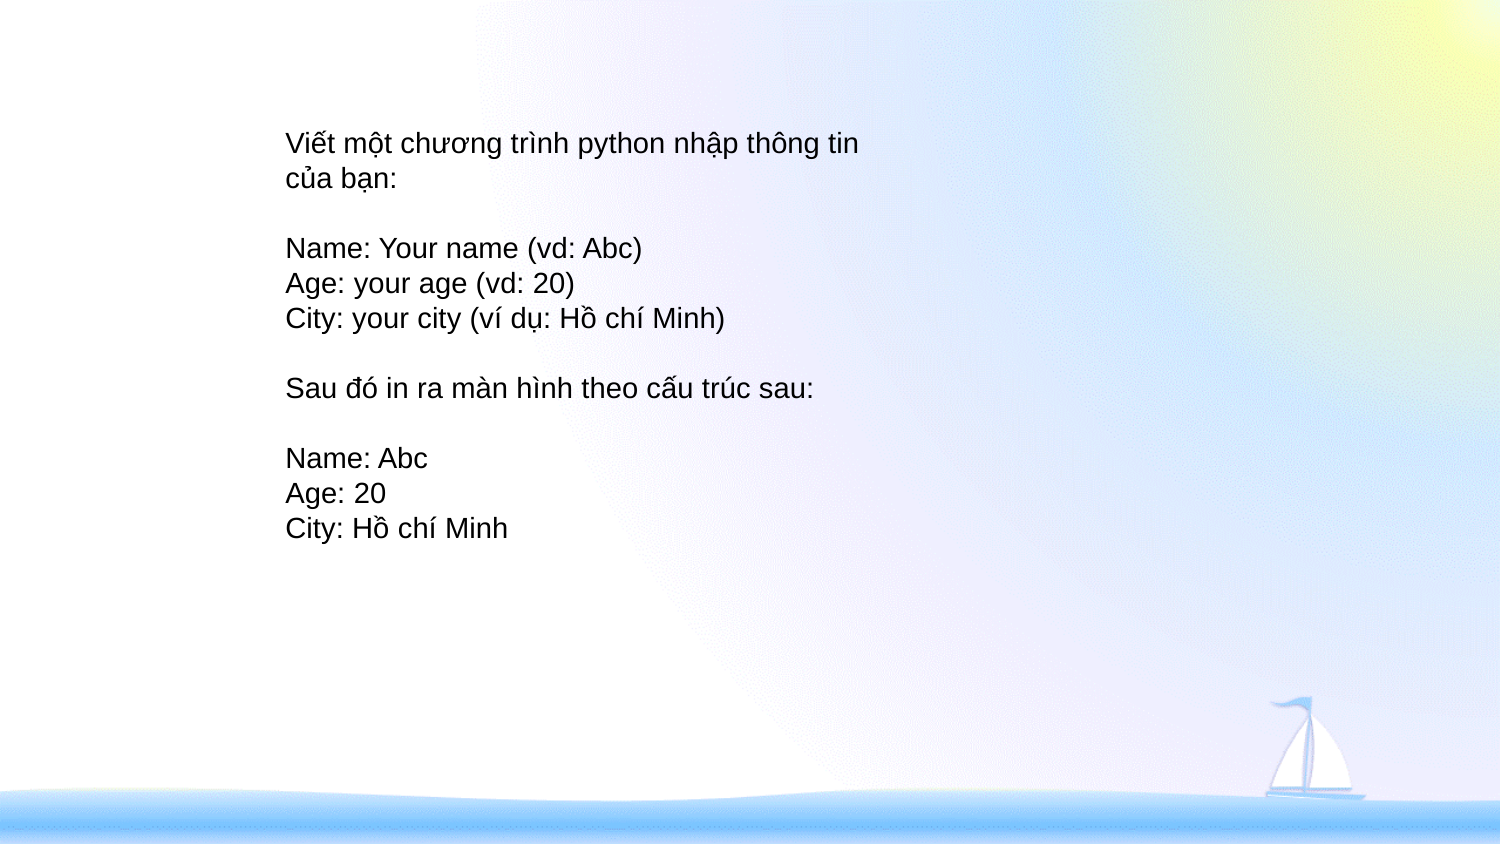

Viết một chương trình python nhập thông tin của bạn:

Name: Your name (vd: Abc)
Age: your age (vd: 20)
City: your city (ví dụ: Hồ chí Minh)

Sau đó in ra màn hình theo cấu trúc sau:

Name: Abc
Age: 20
City: Hồ chí Minh